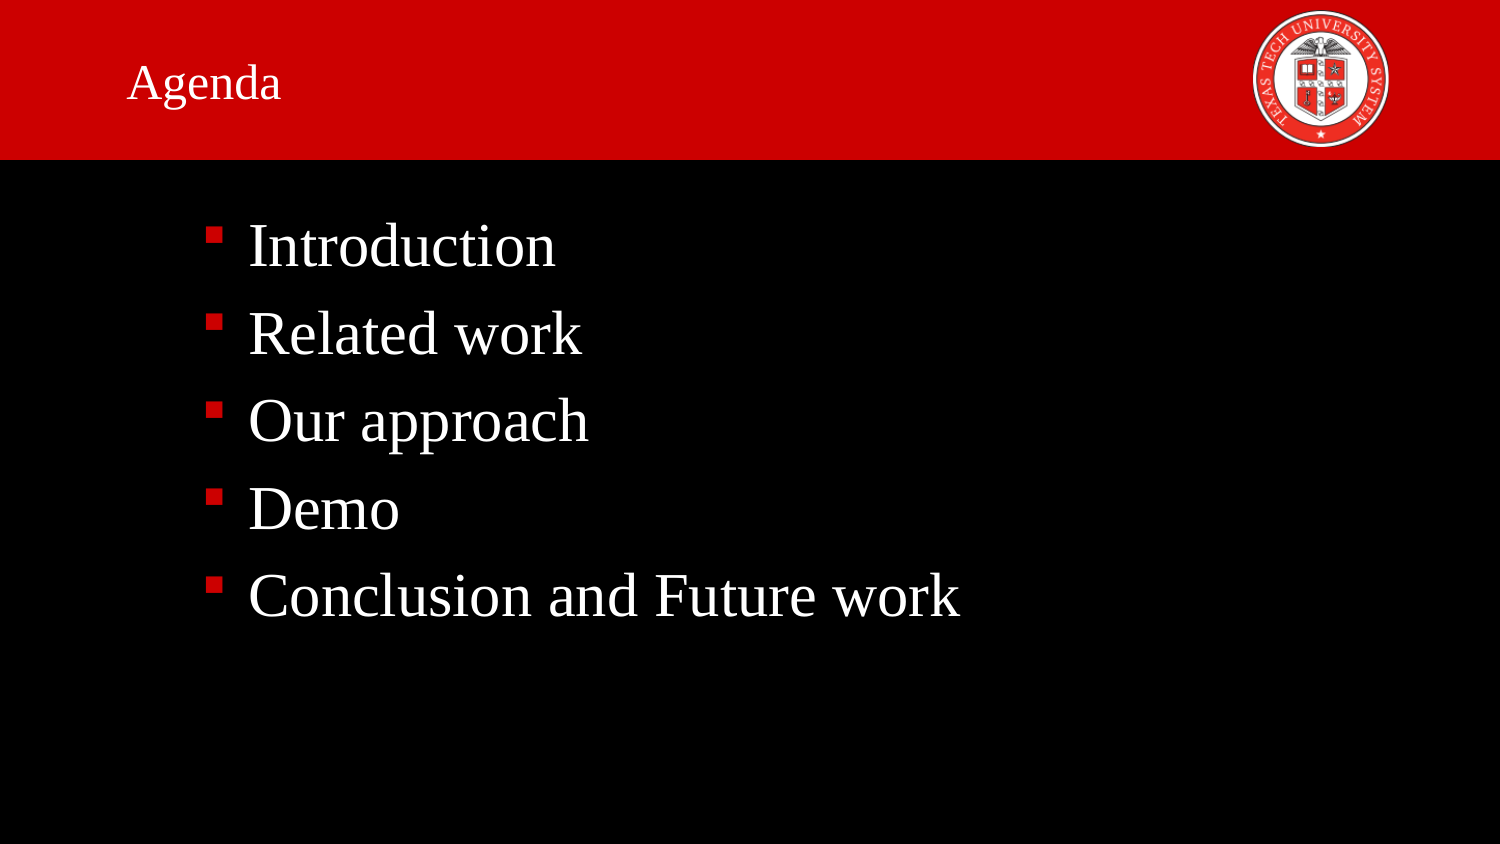

# Agenda
Introduction
Related work
Our approach
Demo
Conclusion and Future work